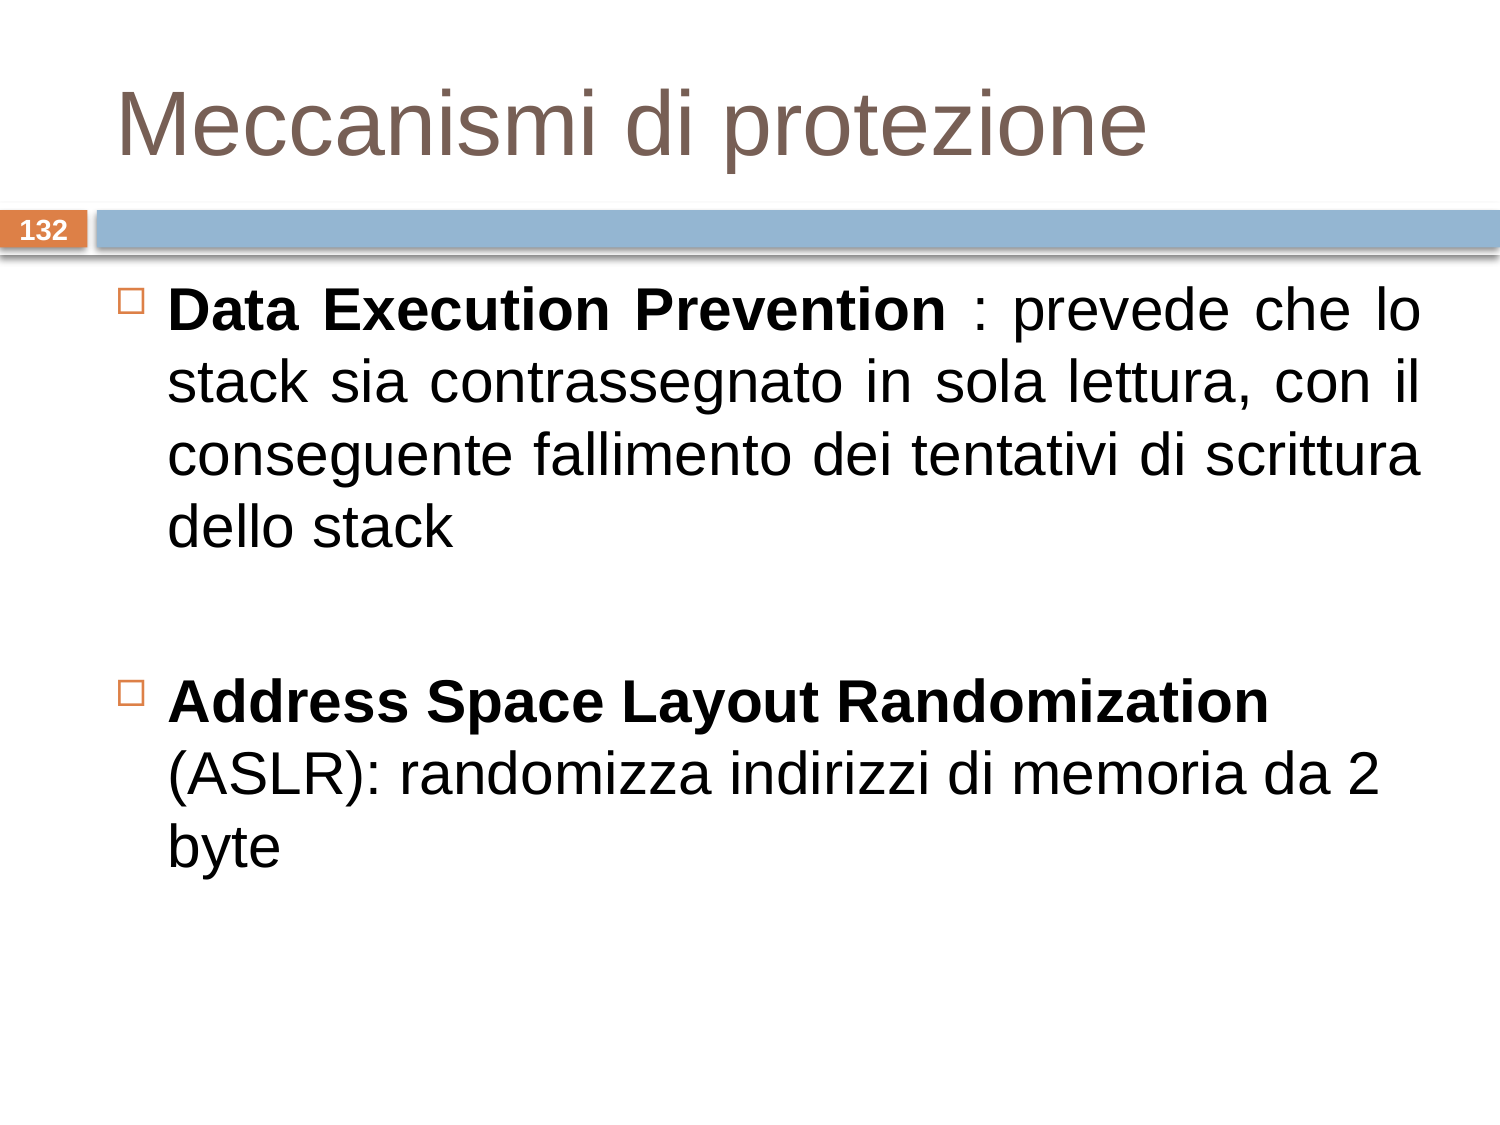

# Meccanismi di protezione
132
Data Execution Prevention : prevede che lo stack sia contrassegnato in sola lettura, con il conseguente fallimento dei tentativi di scrittura dello stack

Address Space Layout Randomization (ASLR): randomizza indirizzi di memoria da 2 byte